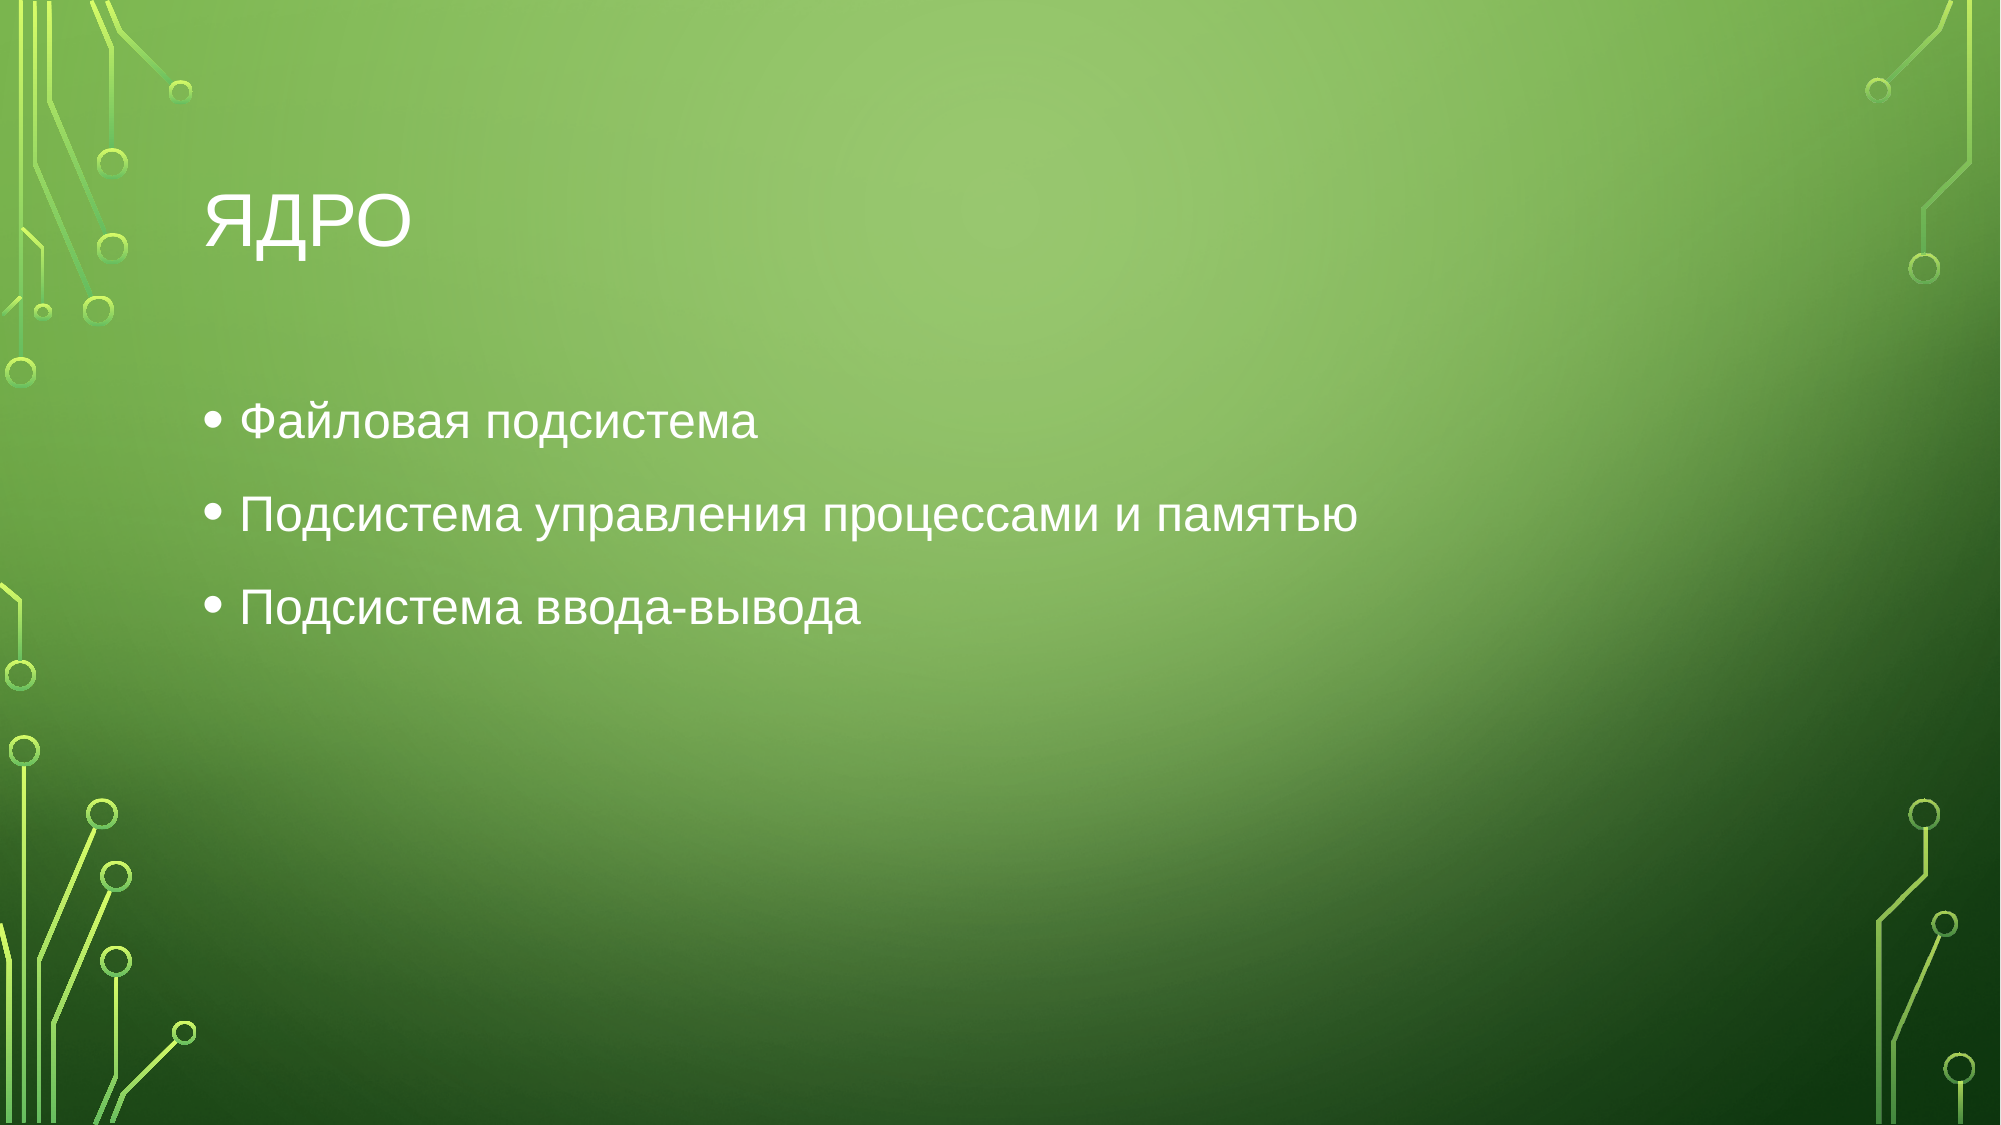

# Ядро
Файловая подсистема
Подсистема управления процессами и памятью
Подсистема ввода-вывода